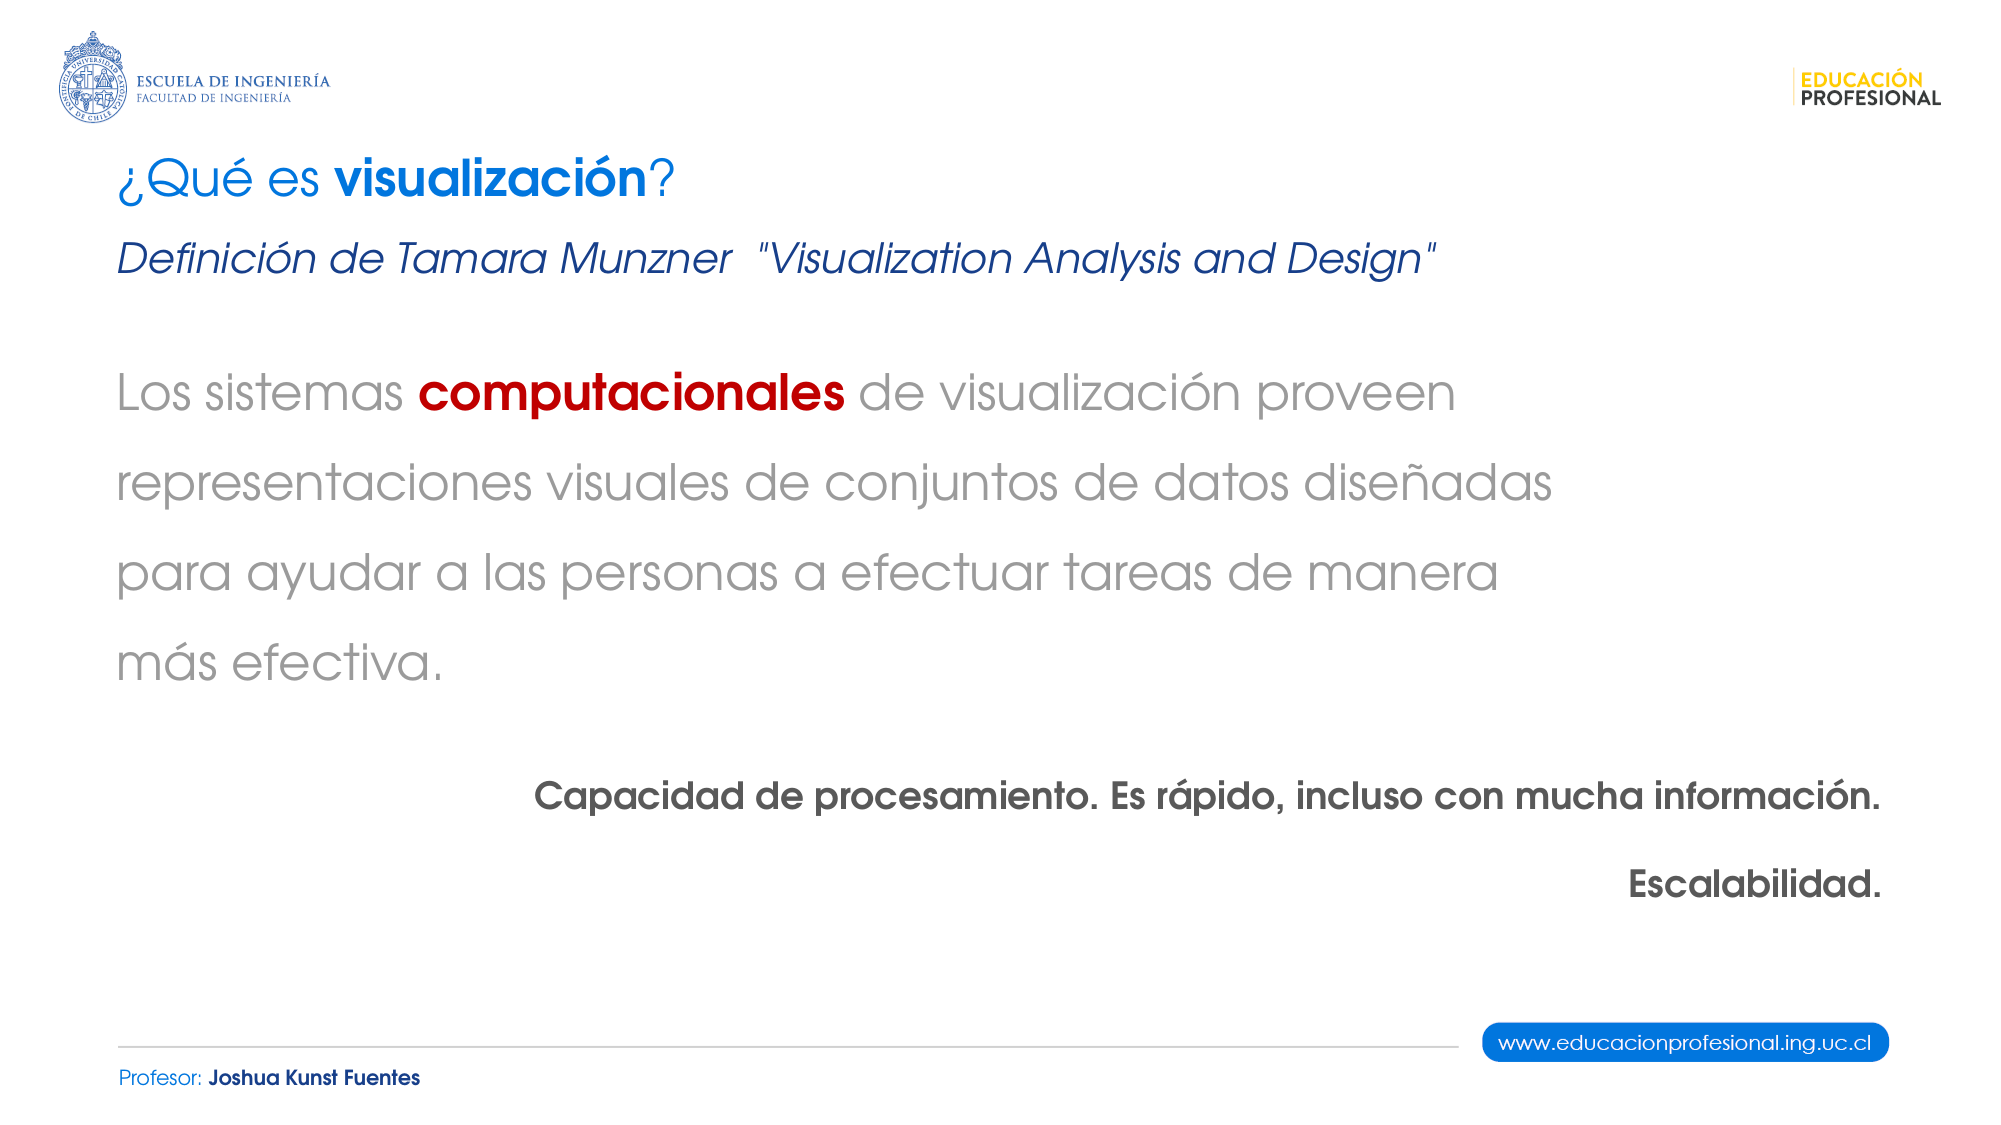

# ¿Qué es visualización?
Definición de Tamara Munzner  "Visualization Analysis and Design"
Los sistemas computacionales de visualización proveen representaciones visuales de conjuntos de datos diseñadas para ayudar a las personas a efectuar tareas de manera más efectiva.
Capacidad de procesamiento. Es rápido, incluso con mucha información.
Escalabilidad.